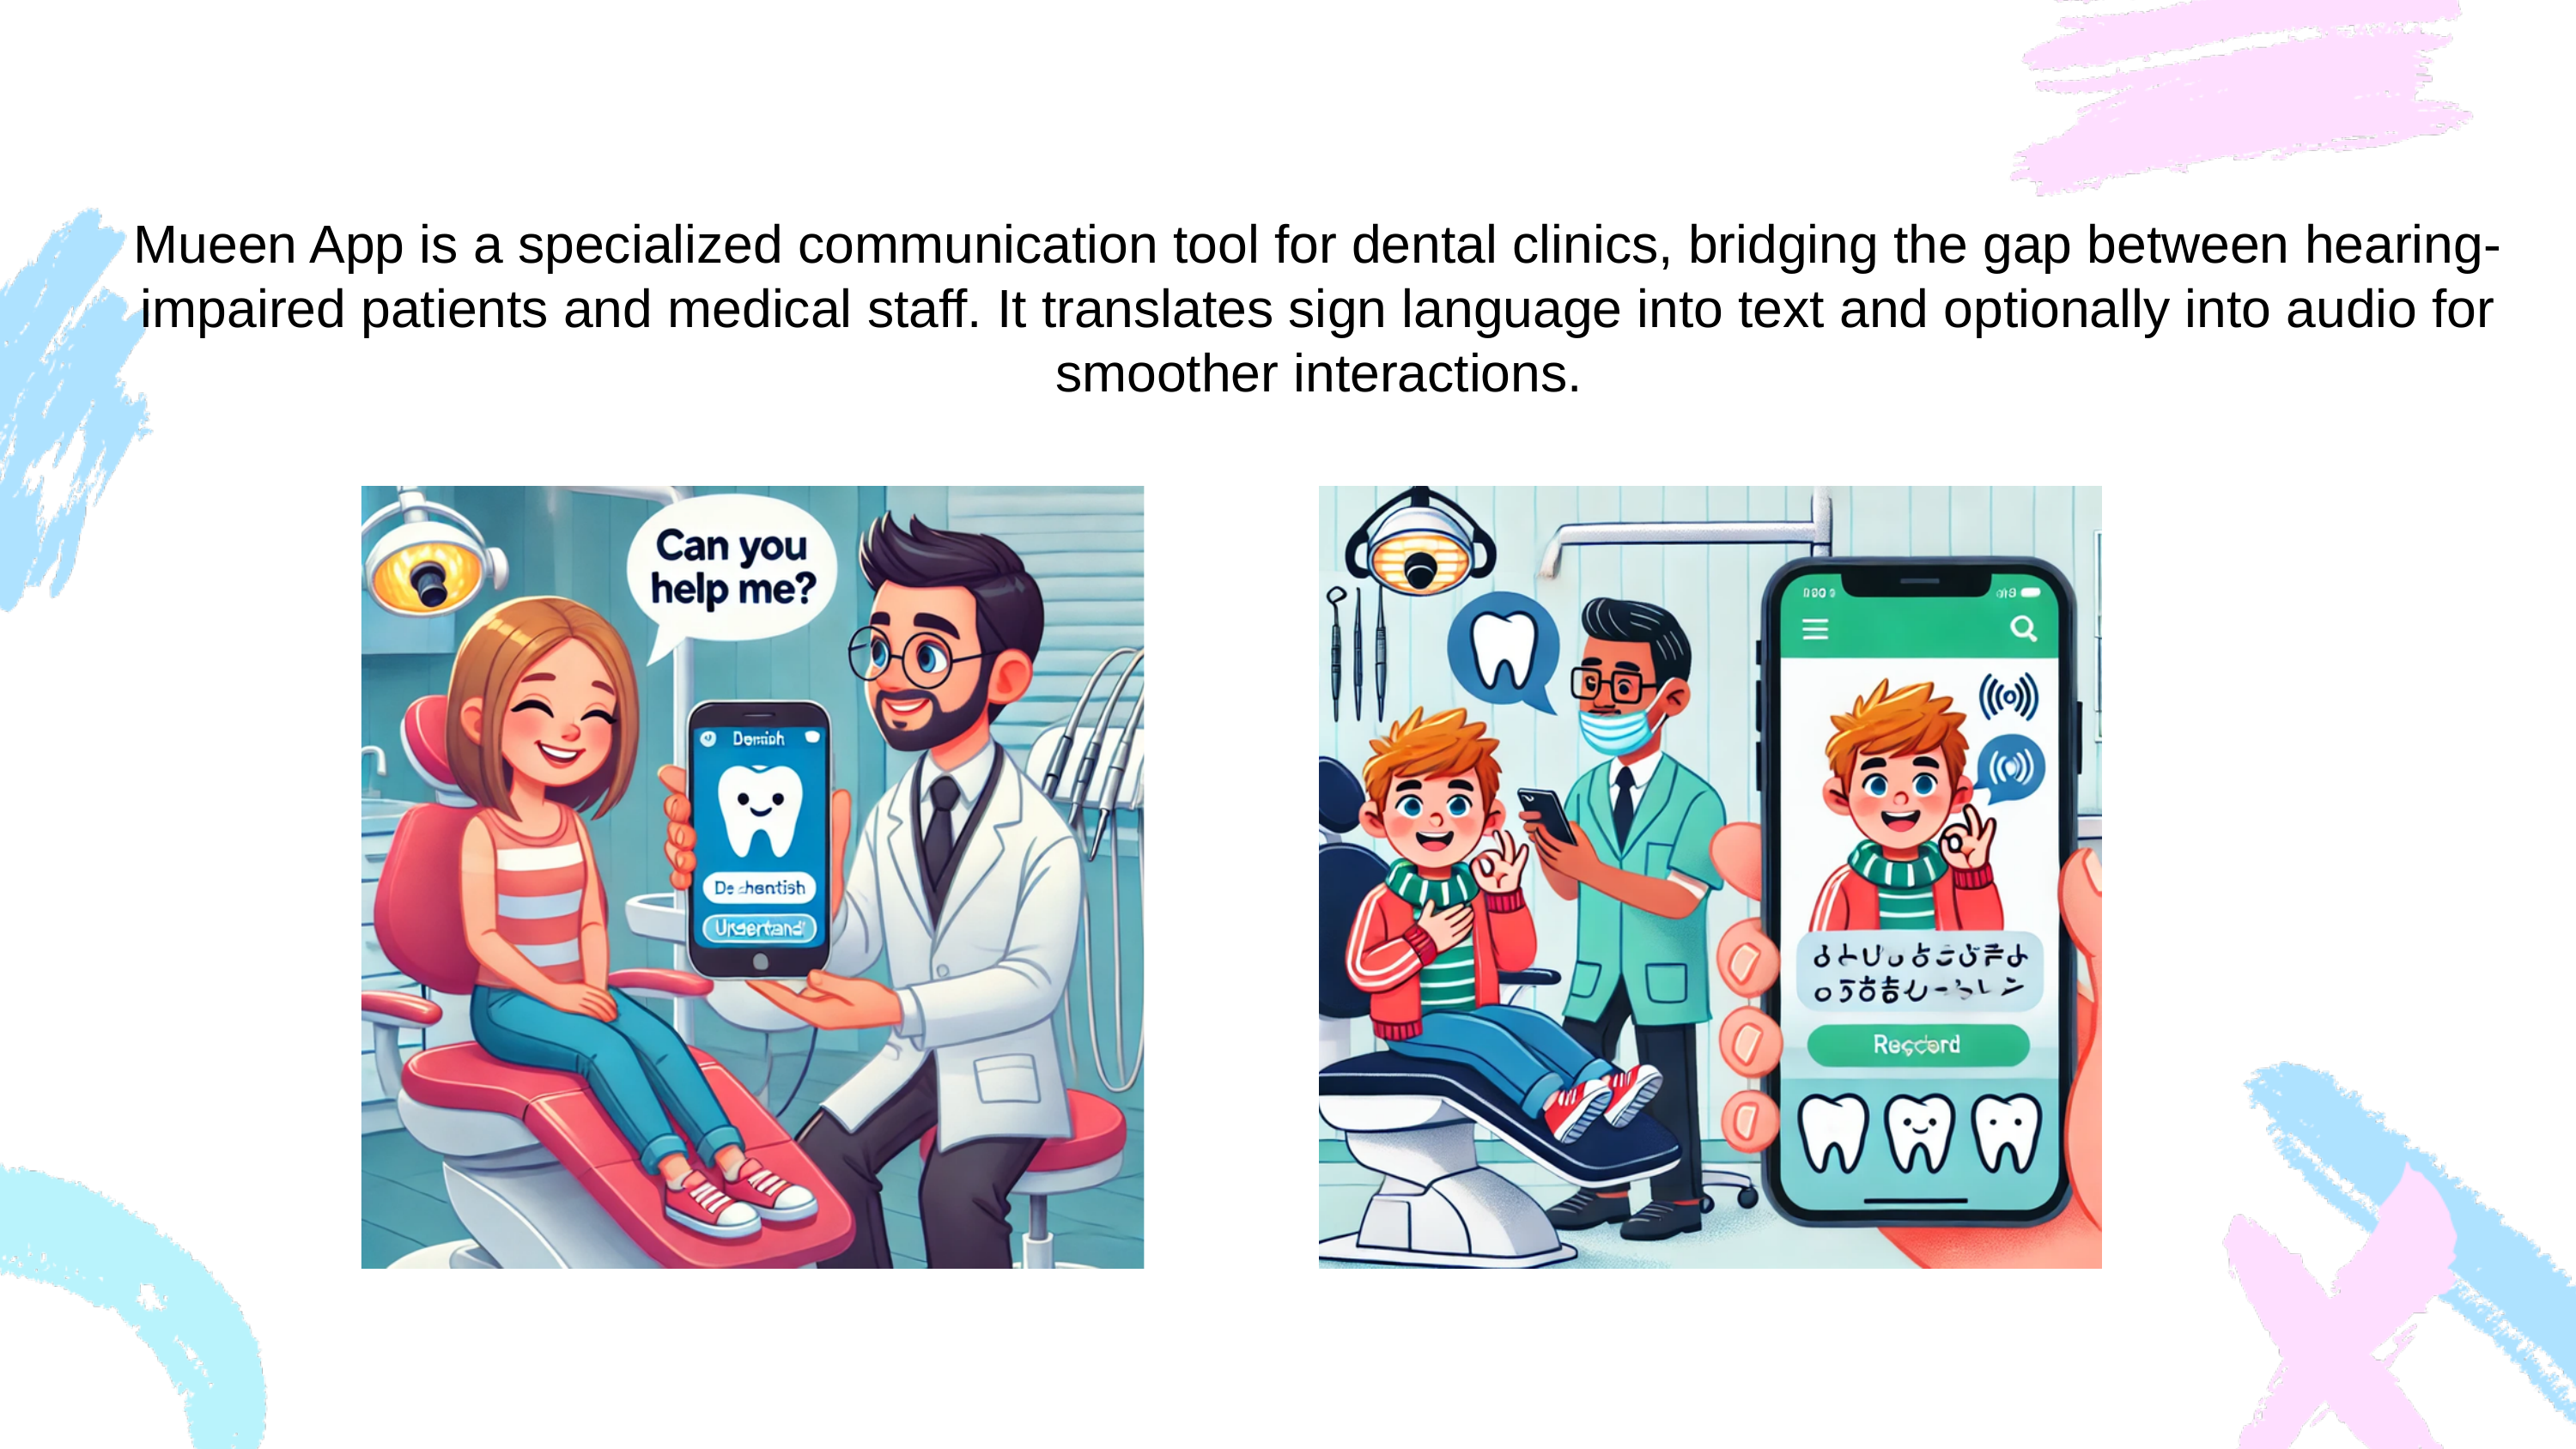

Mueen App is a specialized communication tool for dental clinics, bridging the gap between hearing-impaired patients and medical staff. It translates sign language into text and optionally into audio for smoother interactions.